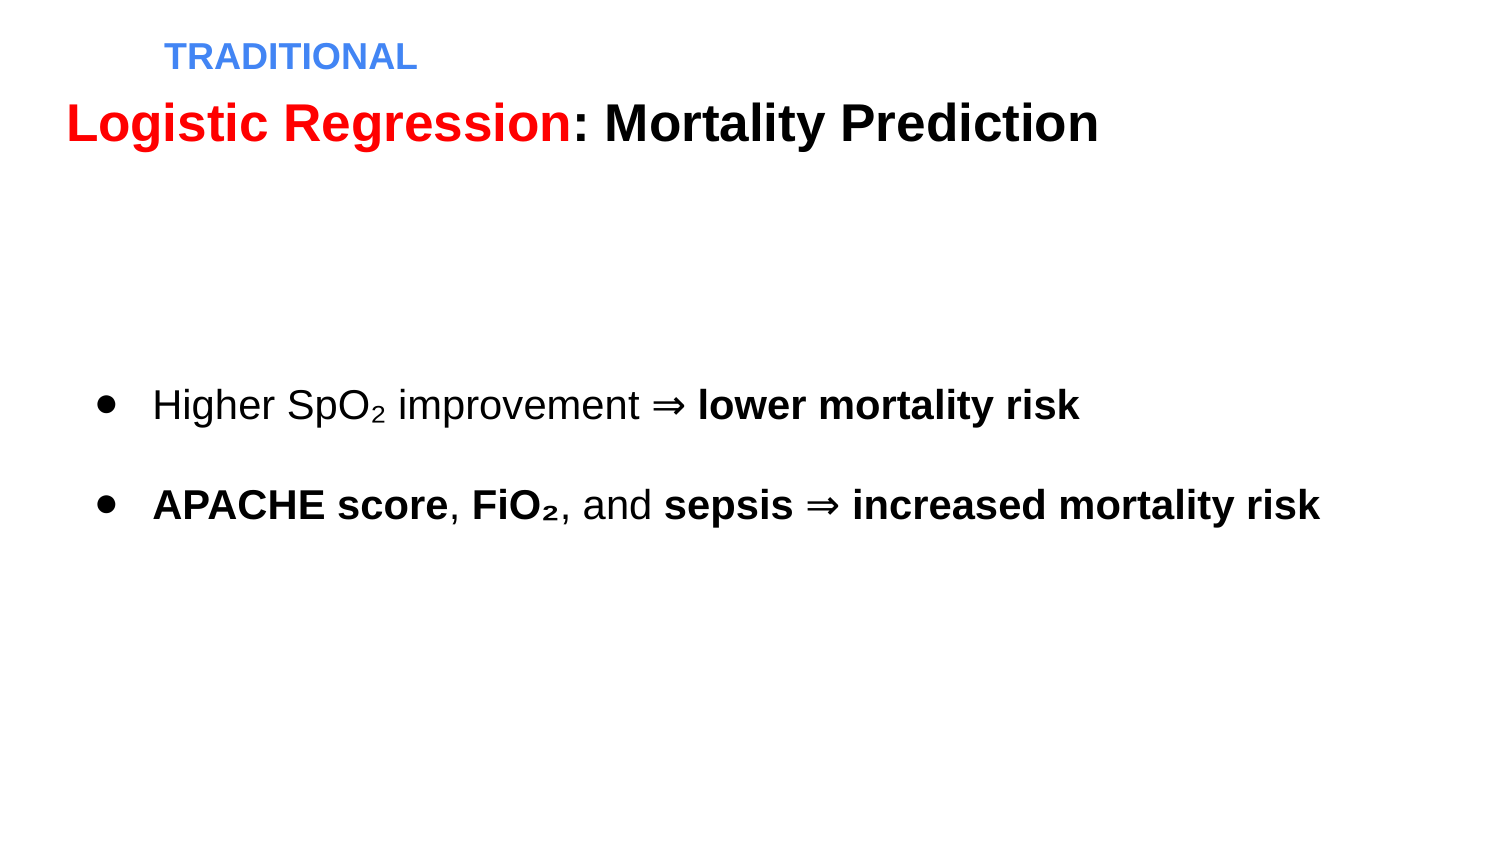

TRADITIONAL
# Logistic Regression: Mortality Prediction

Higher SpO₂ improvement ⇒ lower mortality risk
APACHE score, FiO₂, and sepsis ⇒ increased mortality risk